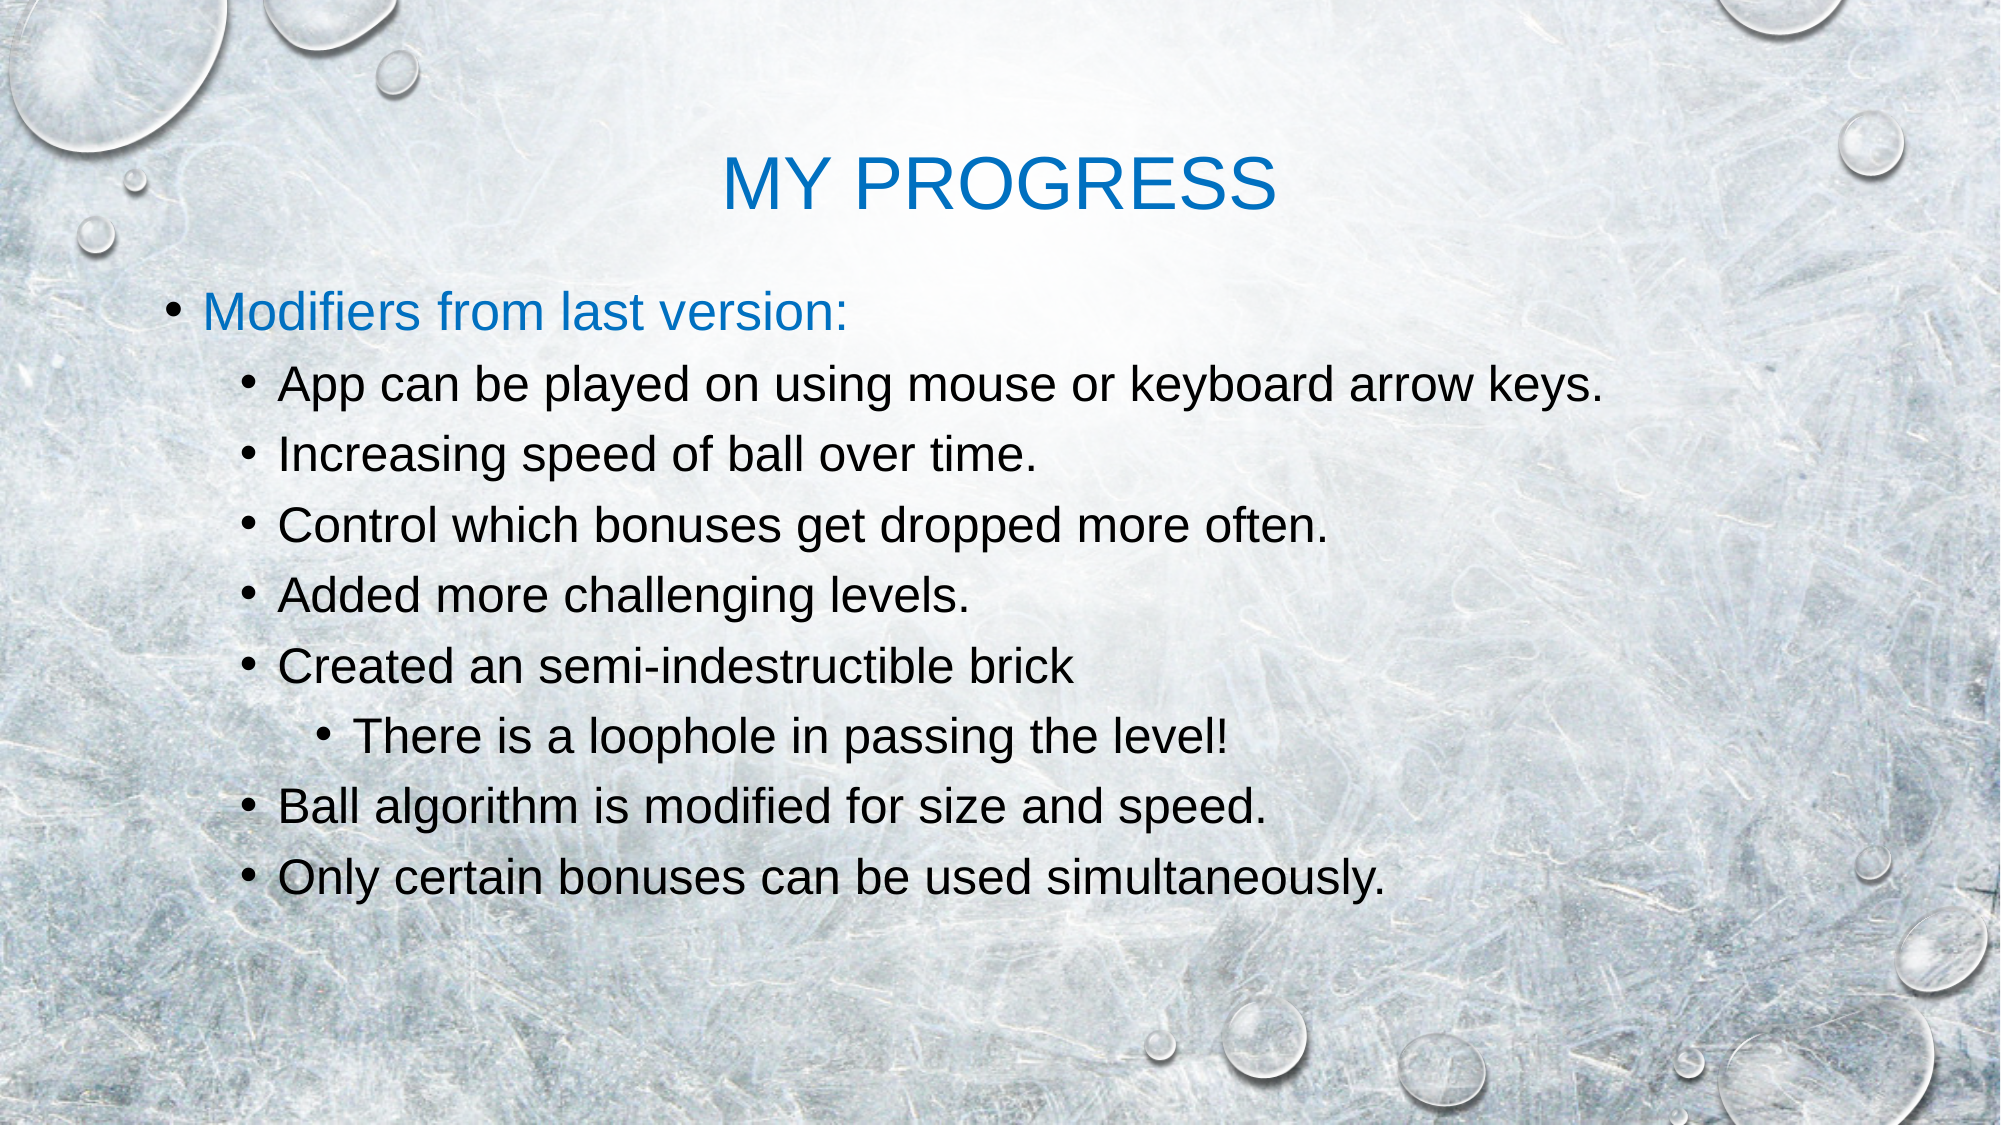

# My progress
Modifiers from last version:
App can be played on using mouse or keyboard arrow keys.
Increasing speed of ball over time.
Control which bonuses get dropped more often.
Added more challenging levels.
Created an semi-indestructible brick
There is a loophole in passing the level!
Ball algorithm is modified for size and speed.
Only certain bonuses can be used simultaneously.